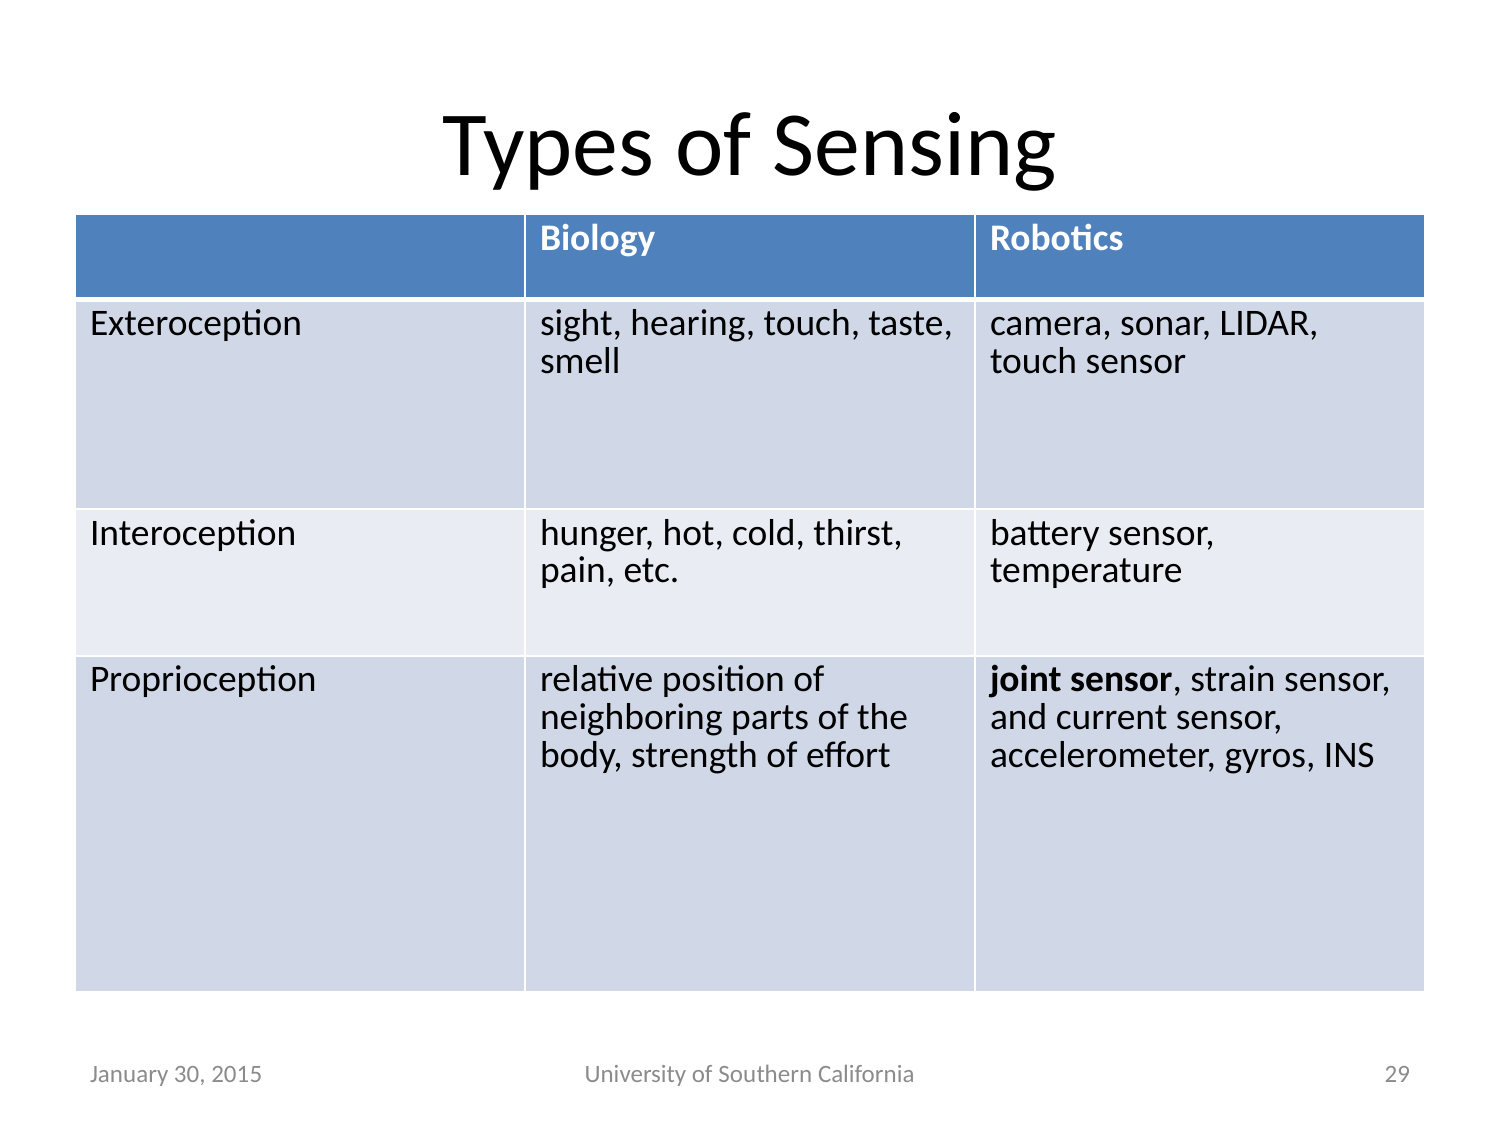

# Types of Sensing
|  | Biology | Robotics |
| --- | --- | --- |
| Exteroception | sight, hearing, touch, taste, smell | camera, sonar, LIDAR, touch sensor |
| Interoception | hunger, hot, cold, thirst, pain, etc. | battery sensor, temperature |
| Proprioception | relative position of neighboring parts of the body, strength of effort | joint sensor, strain sensor, and current sensor, accelerometer, gyros, INS |
January 30, 2015
University of Southern California
29